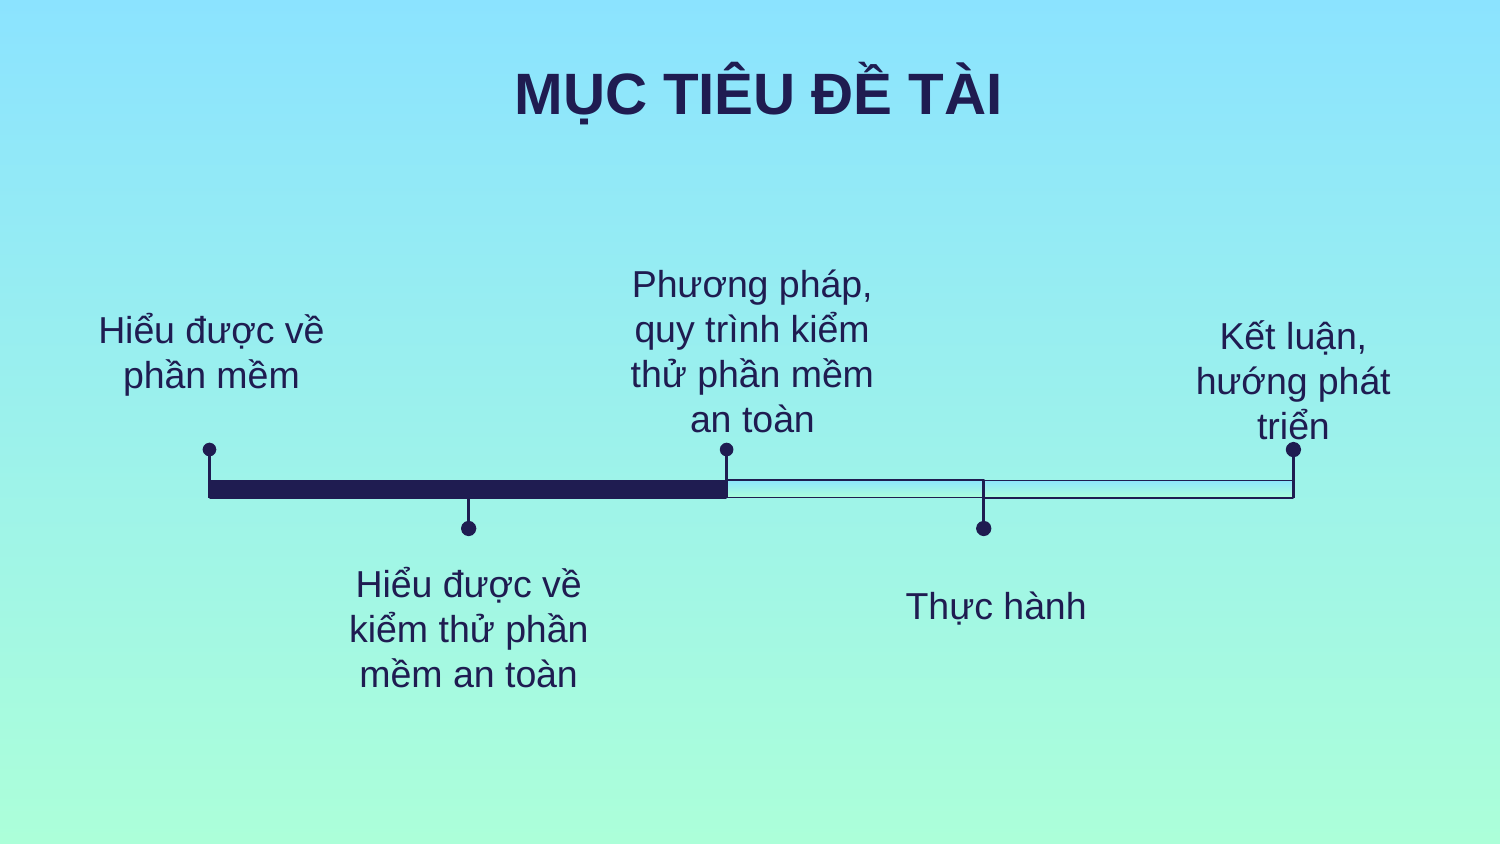

MỤC TIÊU ĐỀ TÀI
Phương pháp, quy trình kiểm thử phần mềm an toàn
Hiểu được về phần mềm
Kết luận, hướng phát triển

Thực hành
Hiểu được về kiểm thử phần mềm an toàn